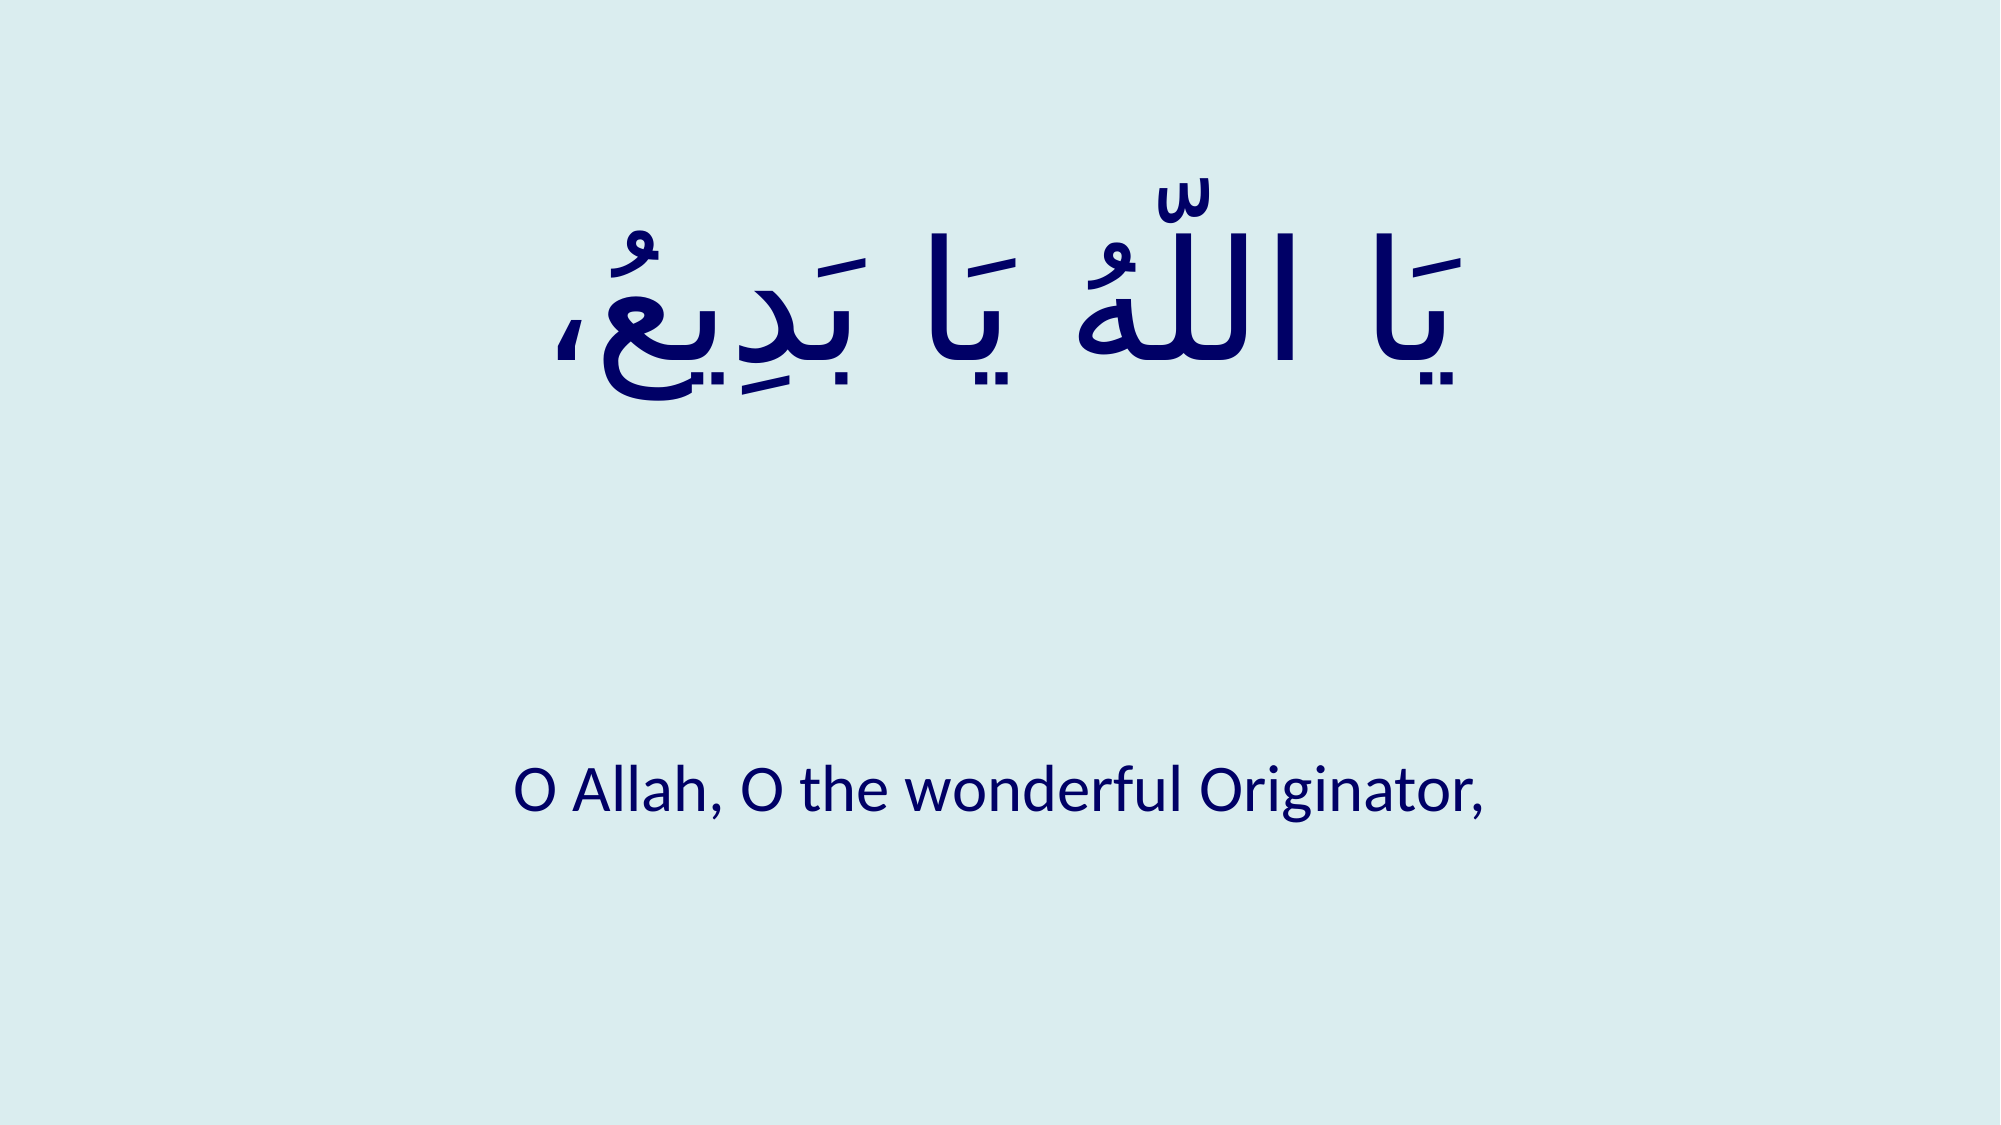

# يَا اللّهُ يَا بَدِيعُ،
O Allah, O the wonderful Originator,